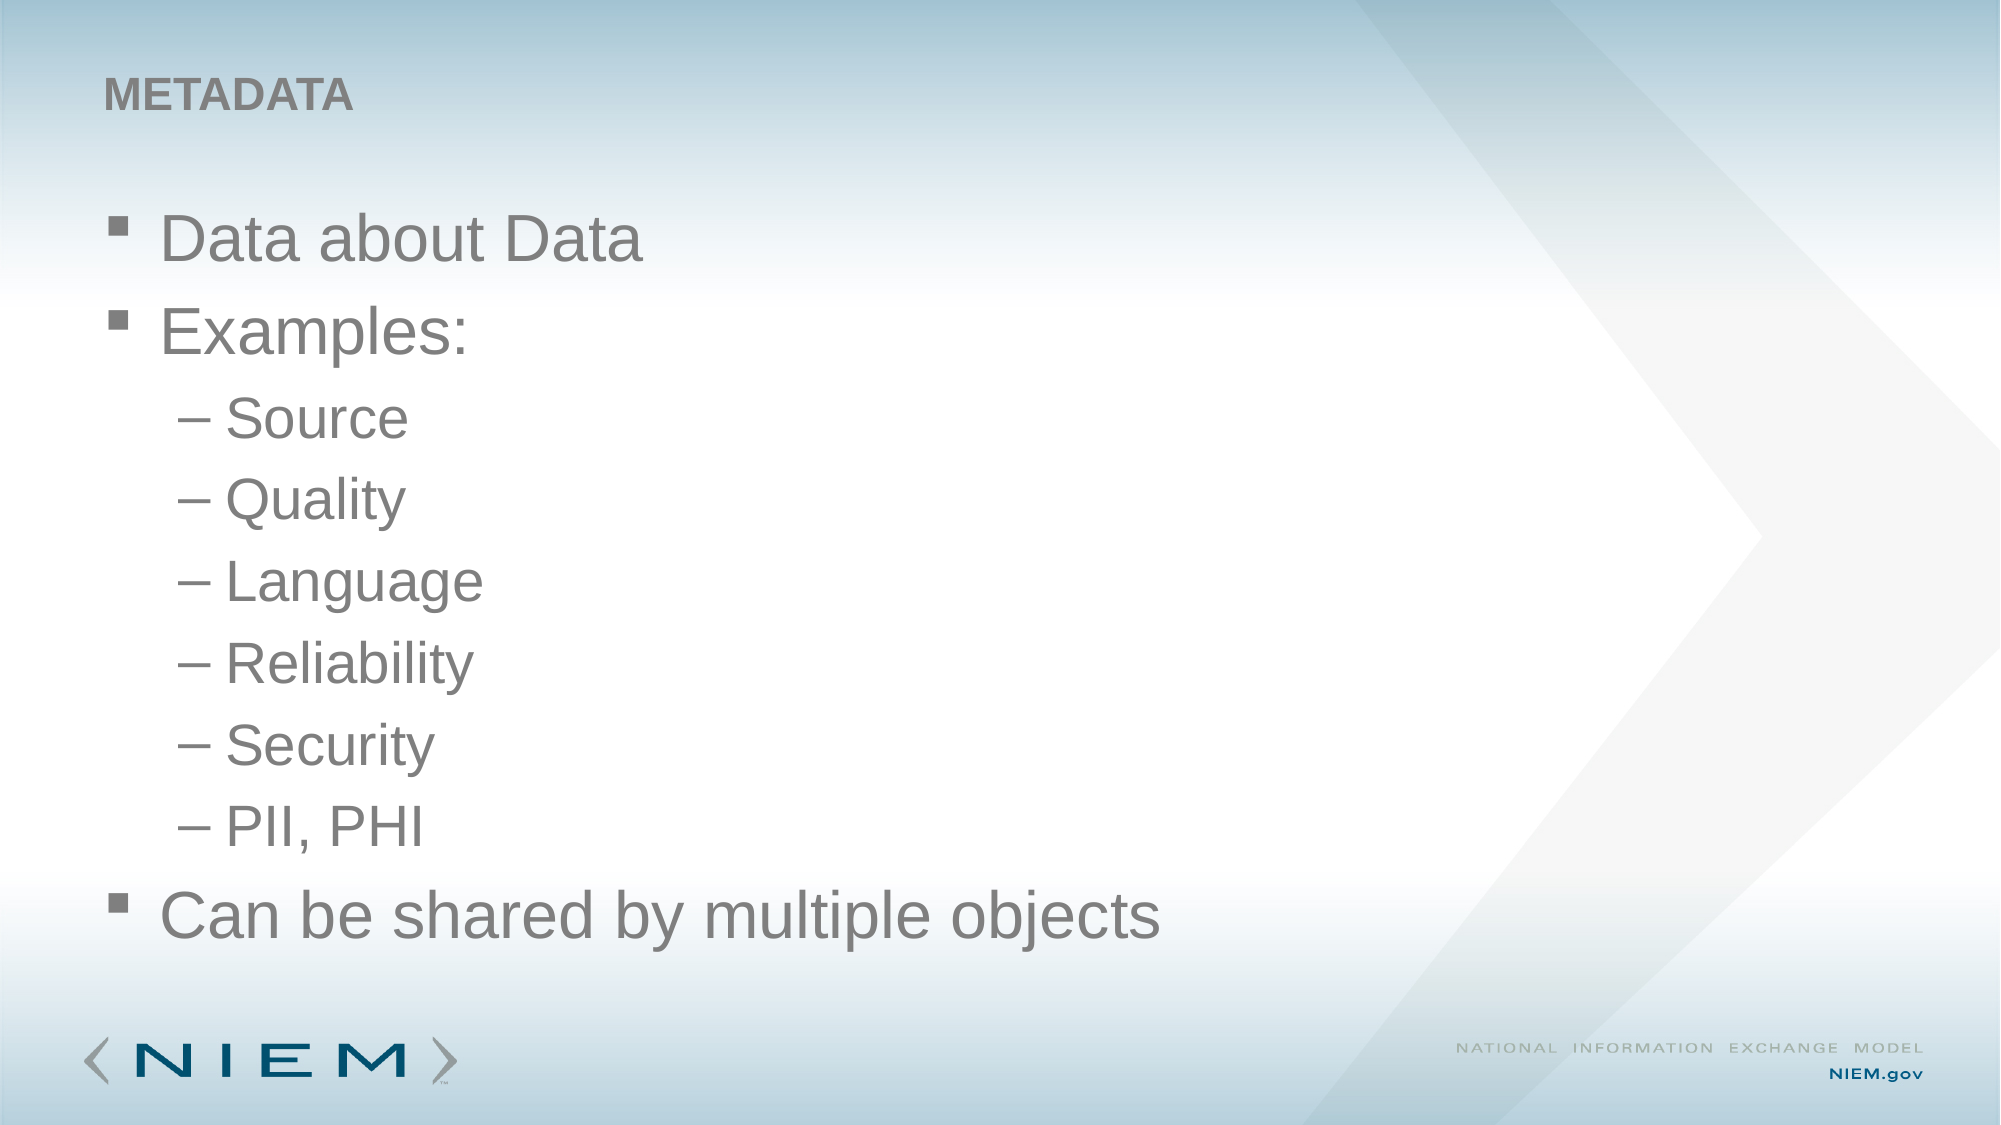

# metadata
Data about Data
Examples:
Source
Quality
Language
Reliability
Security
PII, PHI
Can be shared by multiple objects